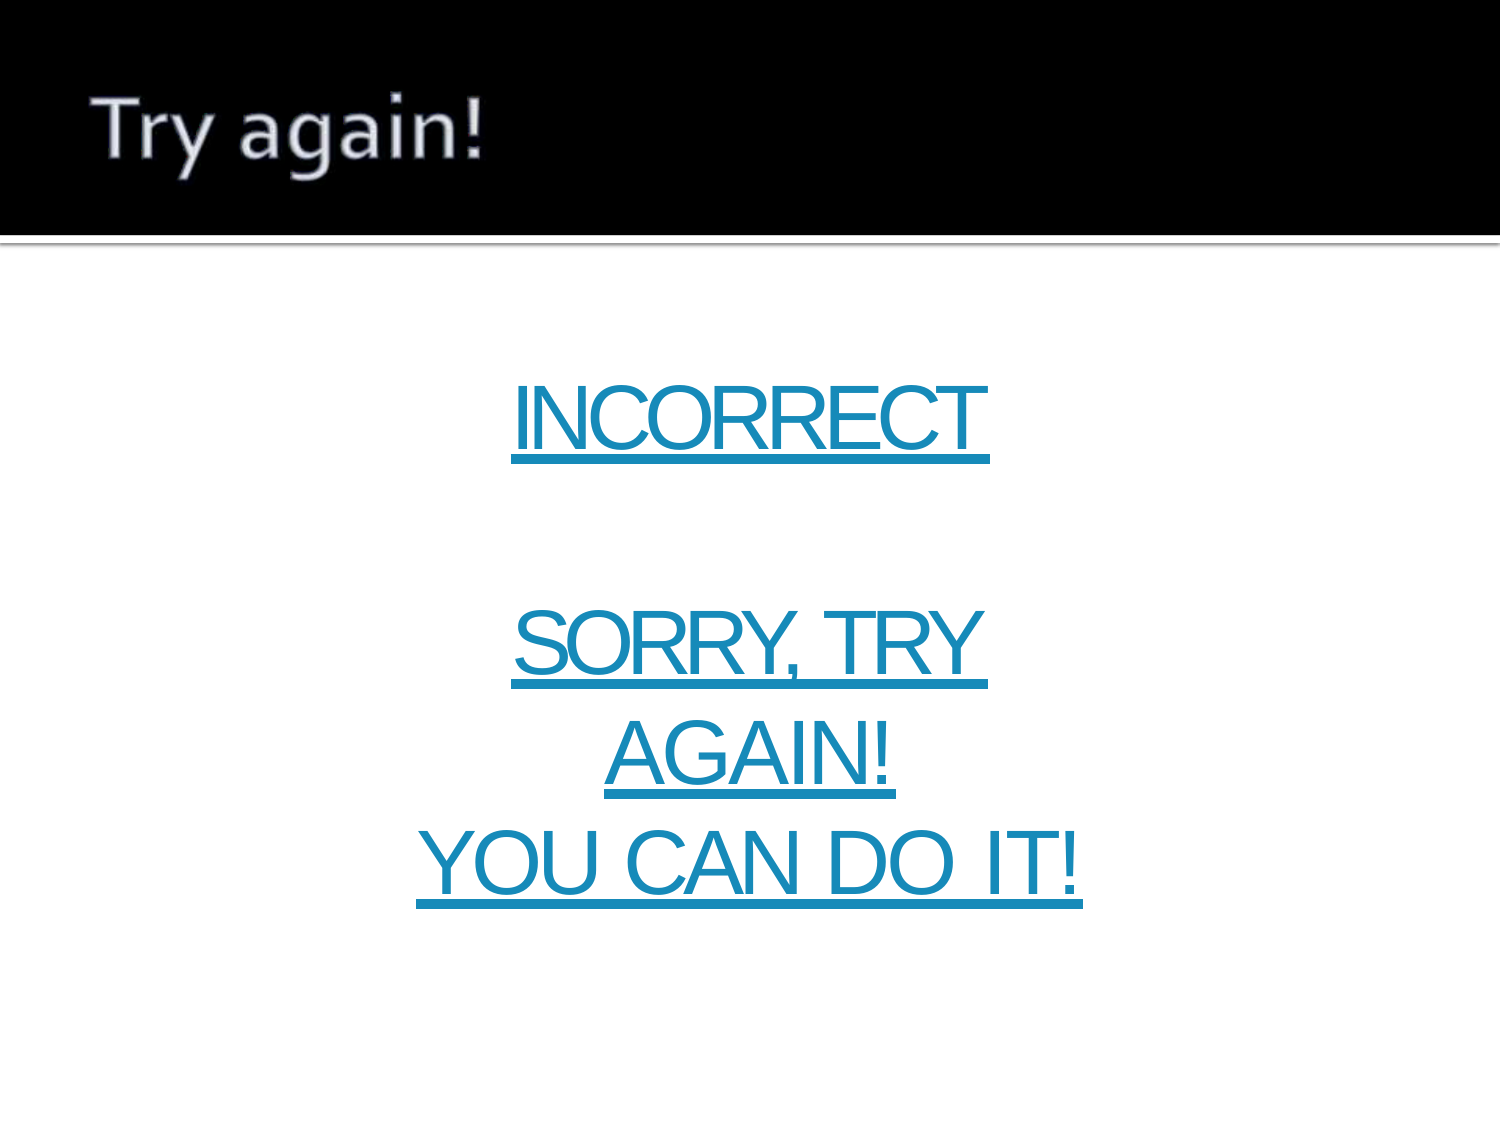

INCORRECT

SORRY, TRY AGAIN!
YOU CAN DO IT!